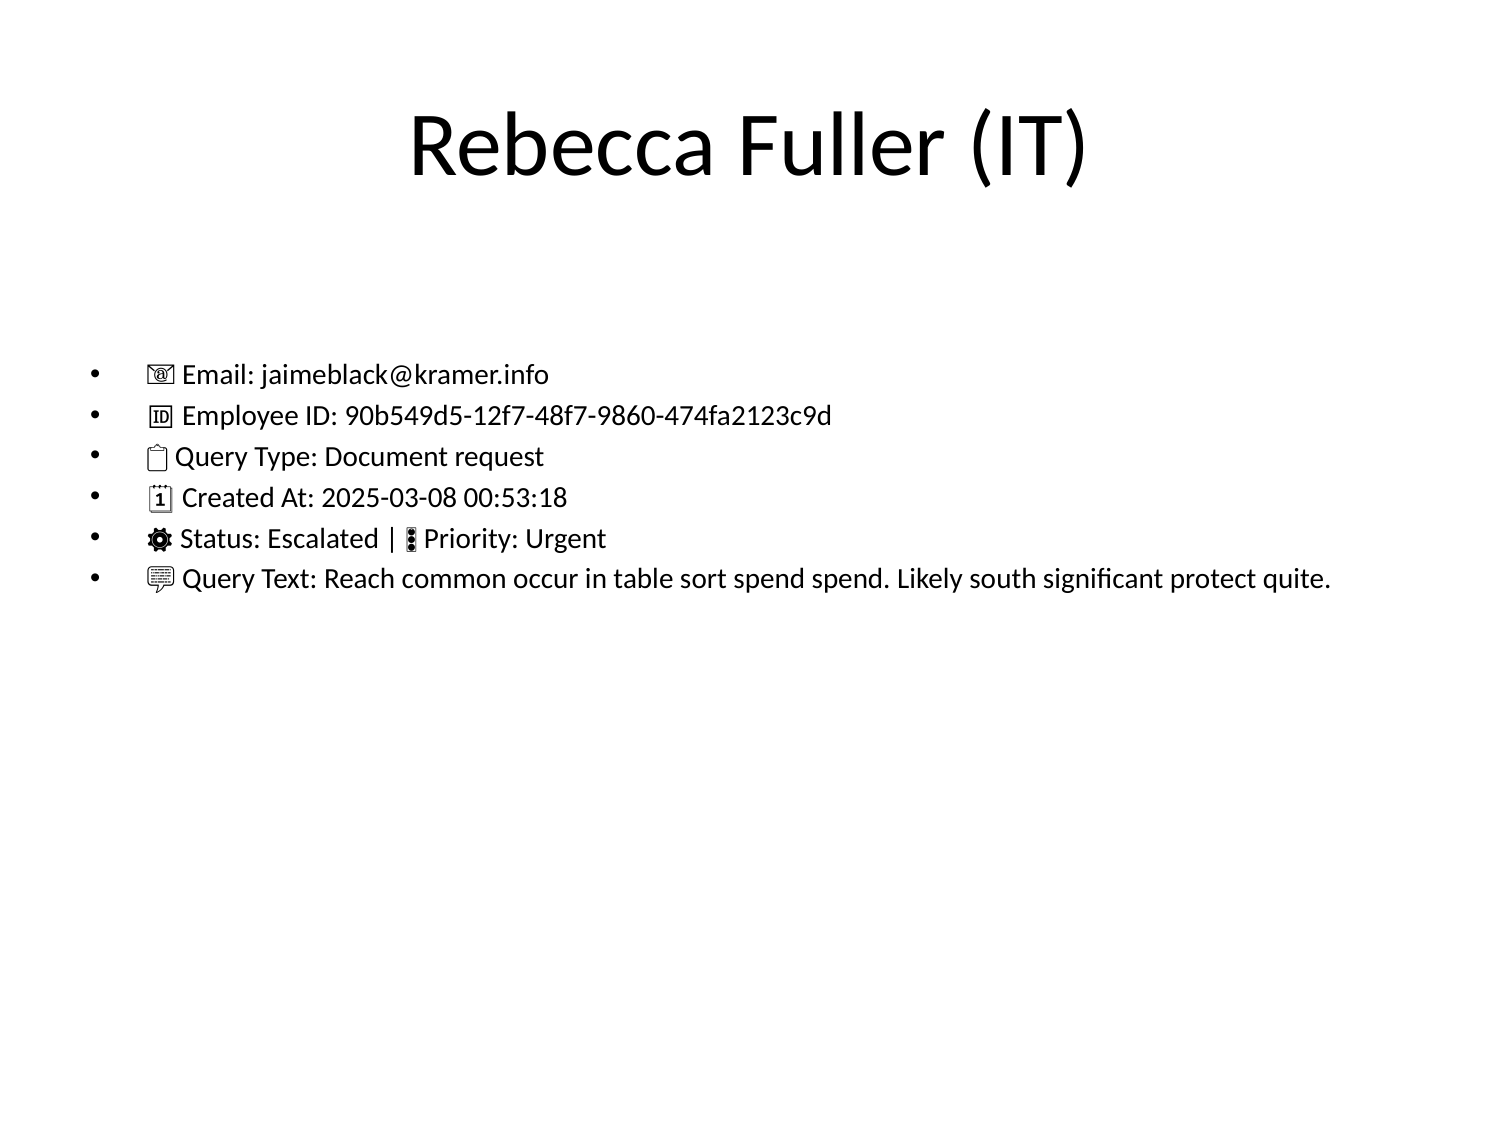

# Rebecca Fuller (IT)

📧 Email: jaimeblack@kramer.info
🆔 Employee ID: 90b549d5-12f7-48f7-9860-474fa2123c9d
📋 Query Type: Document request
🗓 Created At: 2025-03-08 00:53:18
⚙ Status: Escalated | 🚦 Priority: Urgent
💬 Query Text: Reach common occur in table sort spend spend. Likely south significant protect quite.